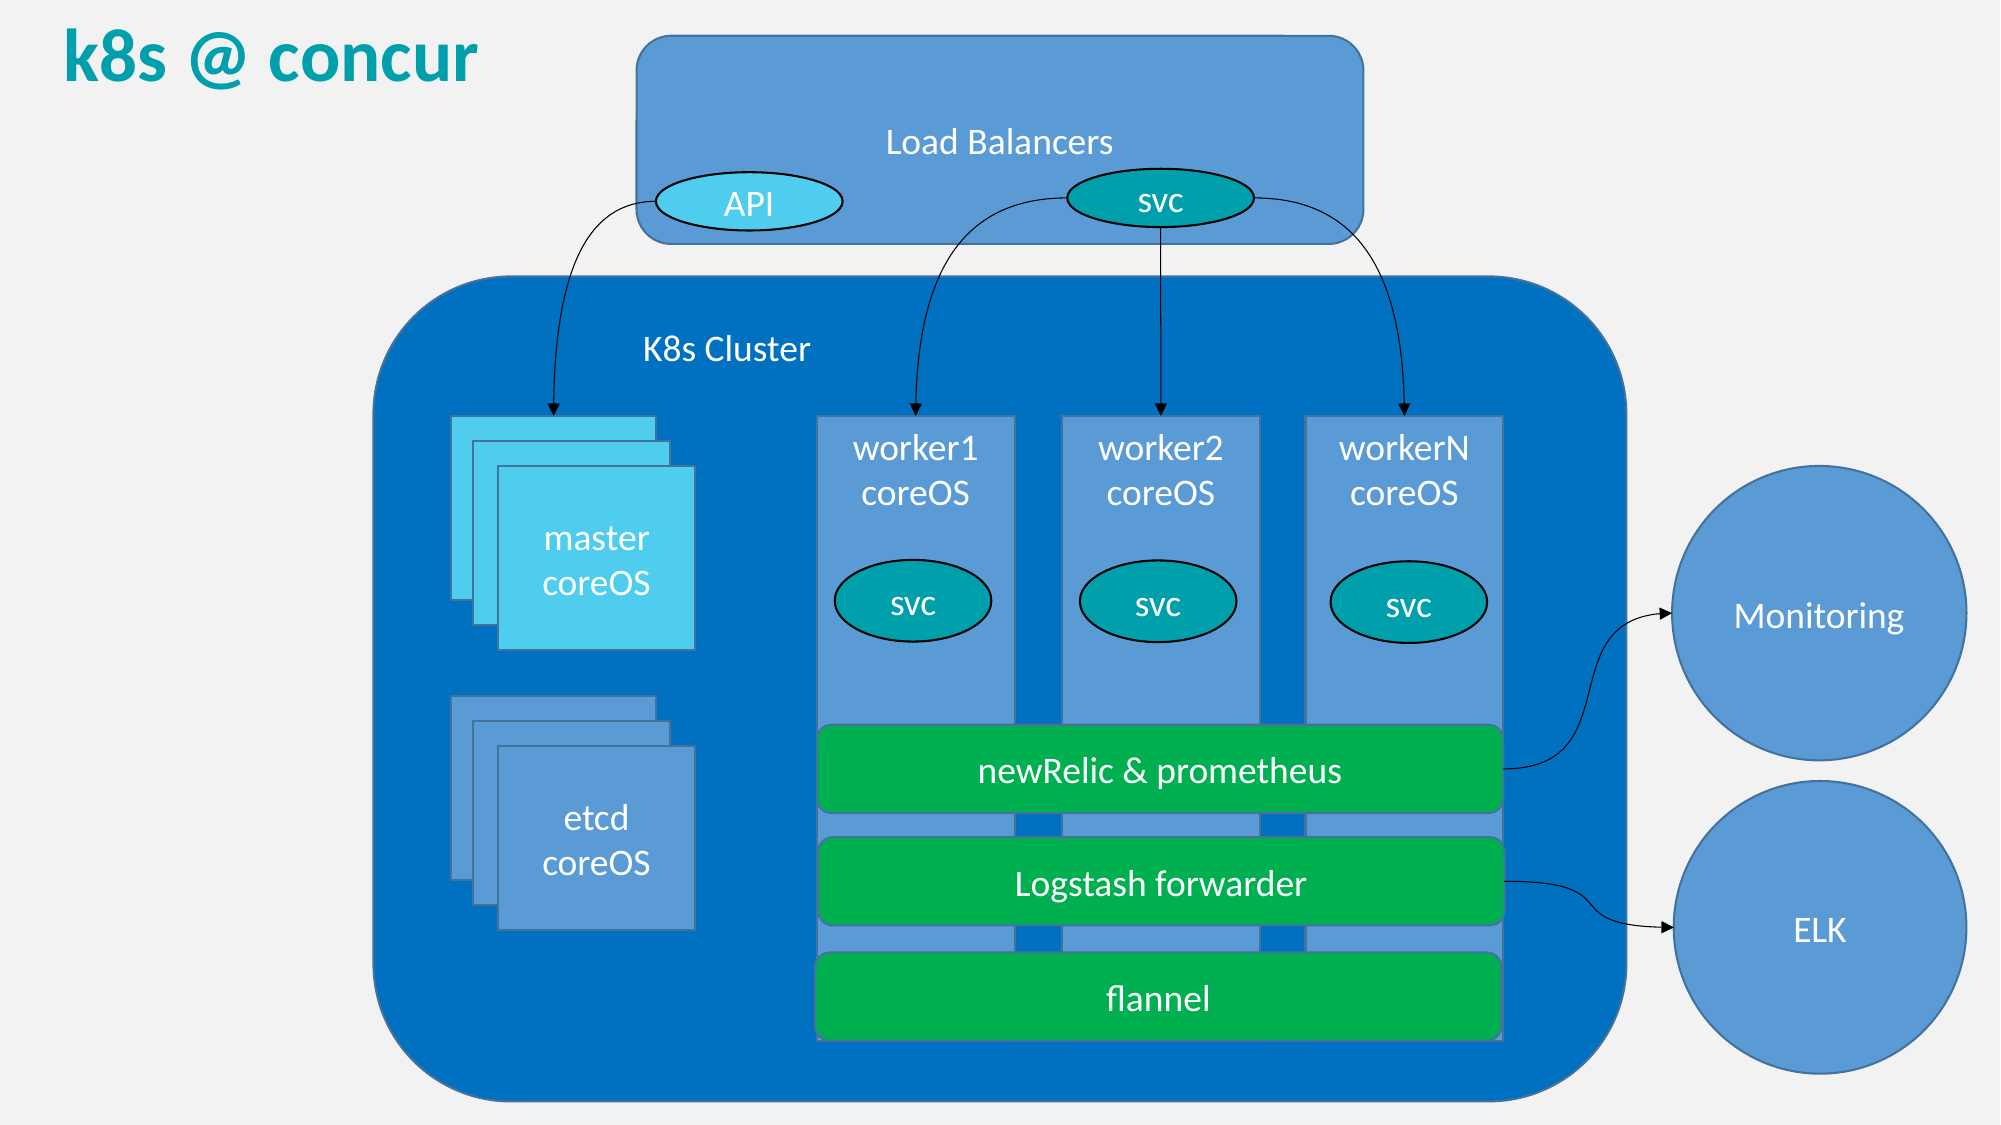

# k8s @ concur
Load Balancers
svc
API
                           K8s Cluster
Master
worker1
coreOS
worker2
coreOS
workerN
coreOS
Master
master
coreOS
Monitoring
svc
svc
svc
Master
Master
newRelic & prometheus
etcd
coreOS
ELK
Logstash forwarder
flannel